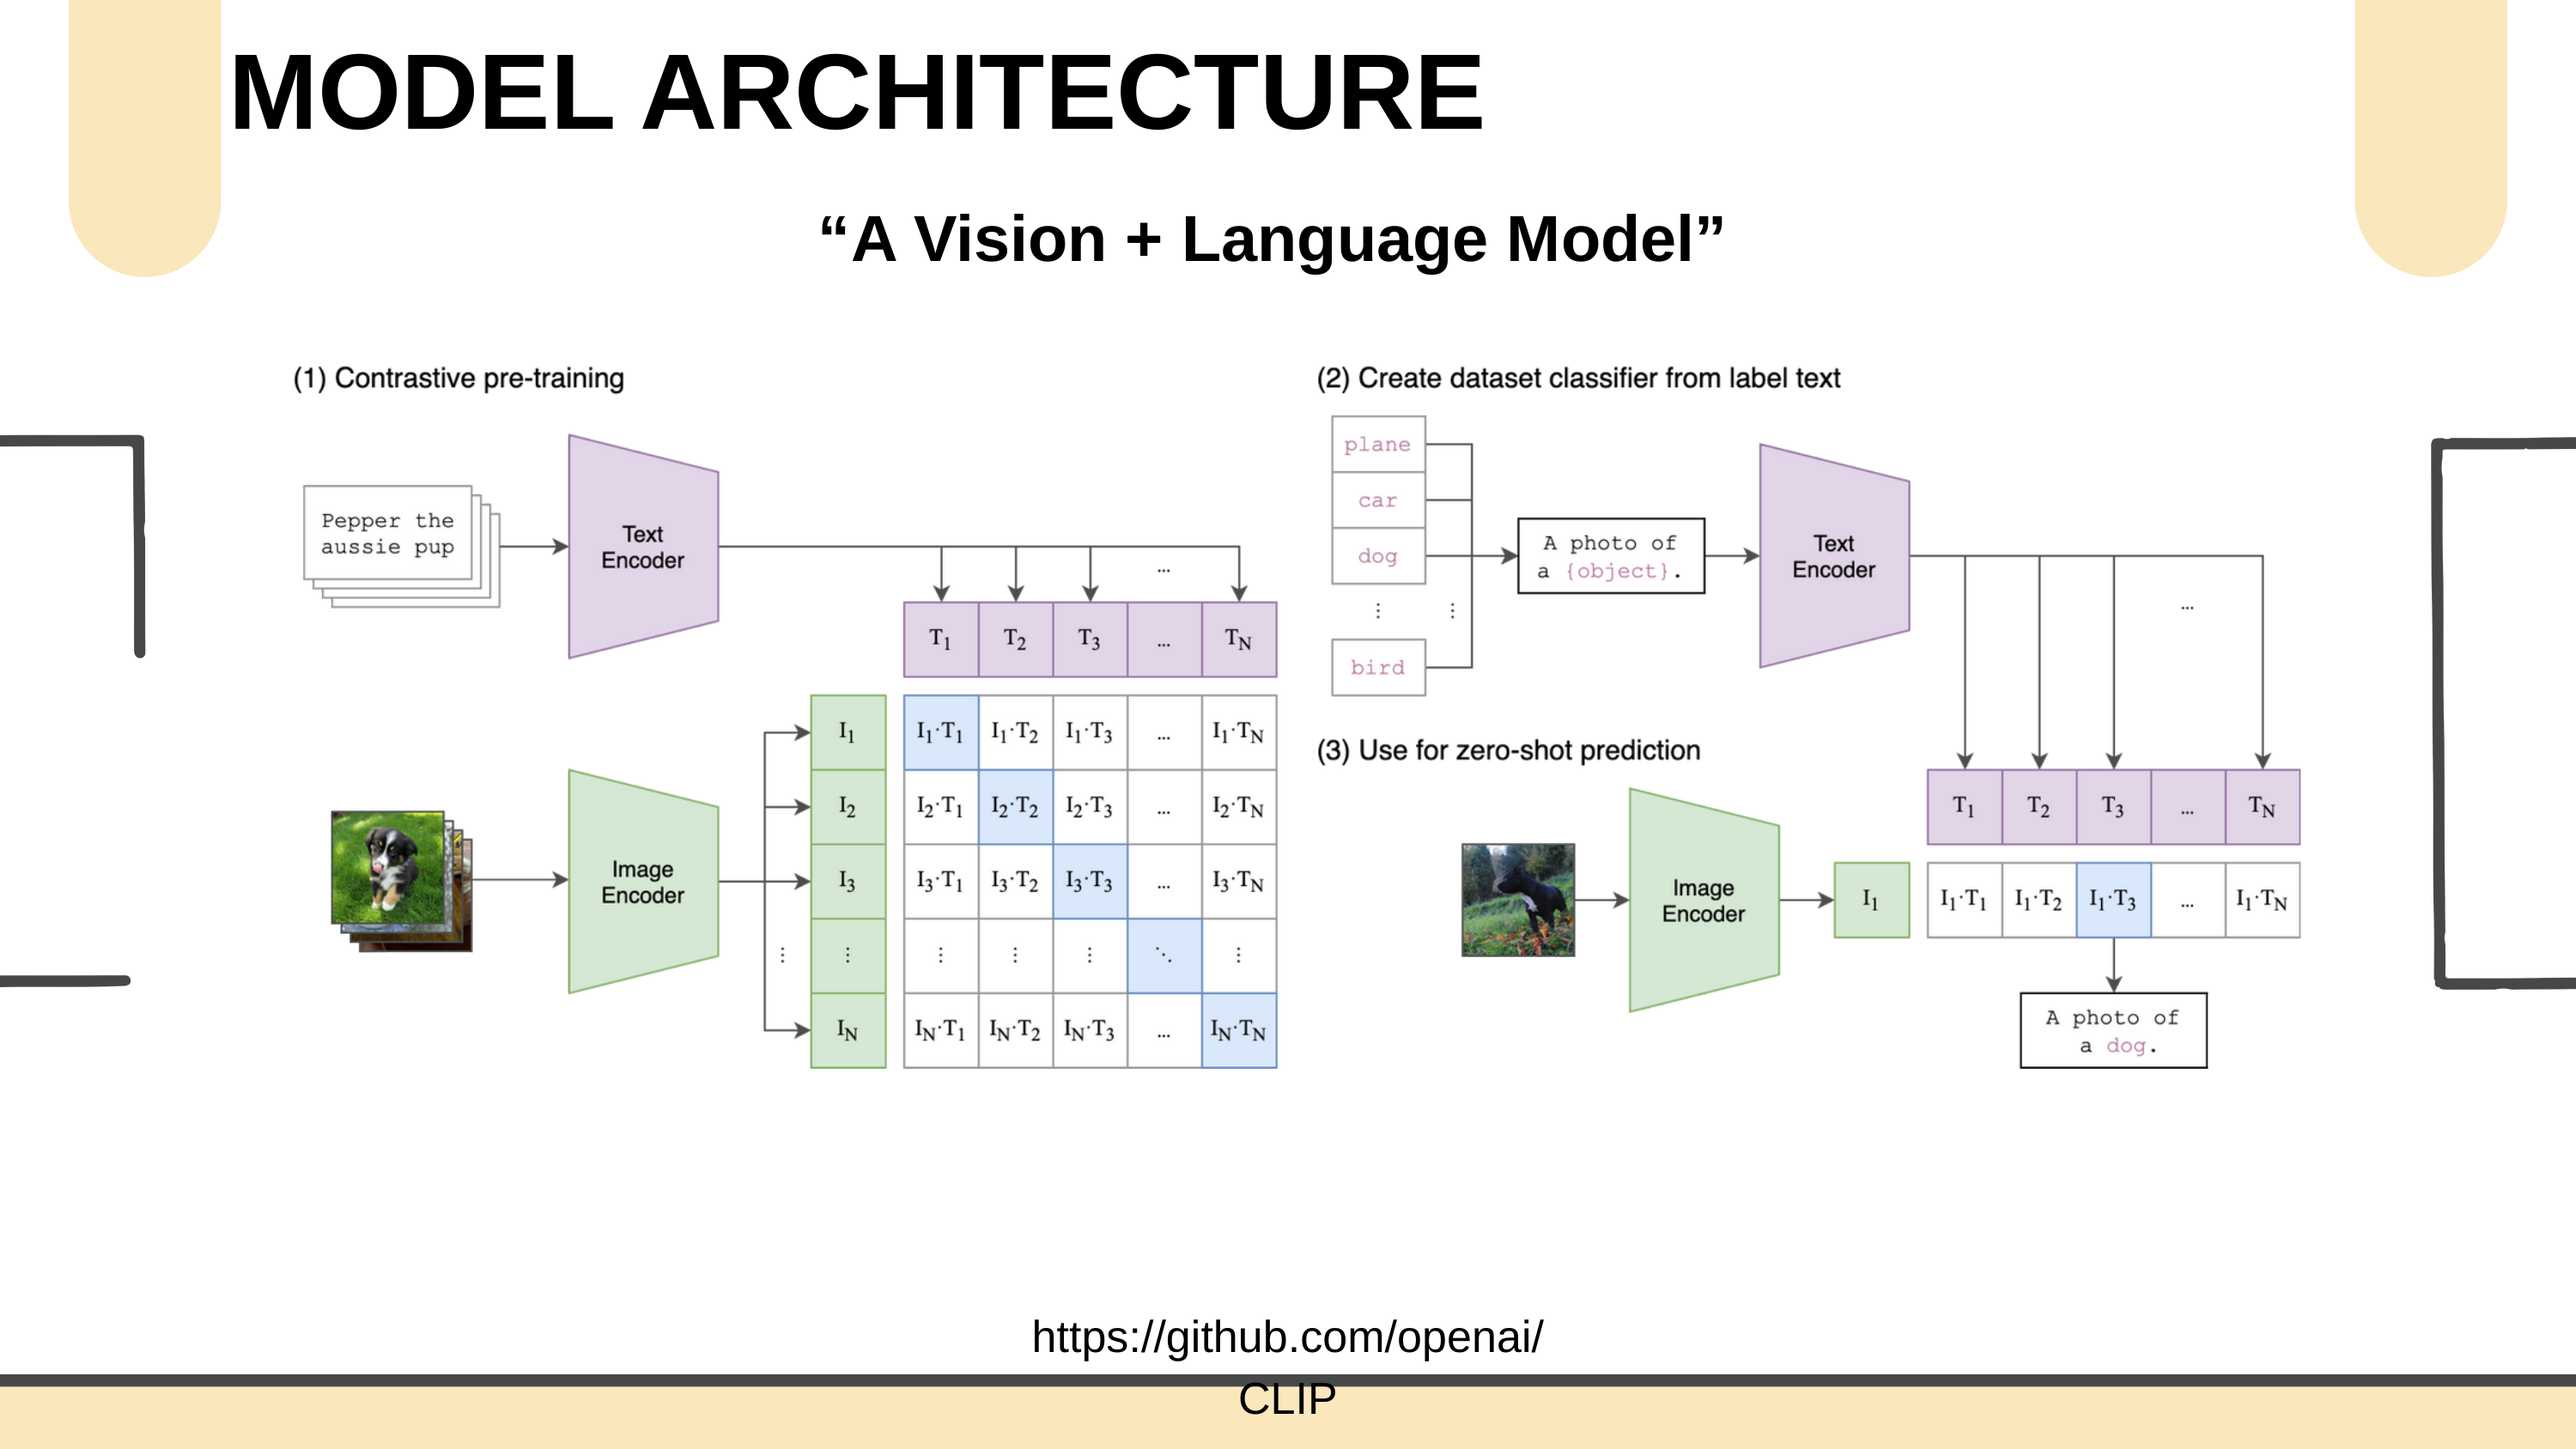

MODEL ARCHITECTURE

“A Vision + Language Model”

https://github.com/openai/CLIP